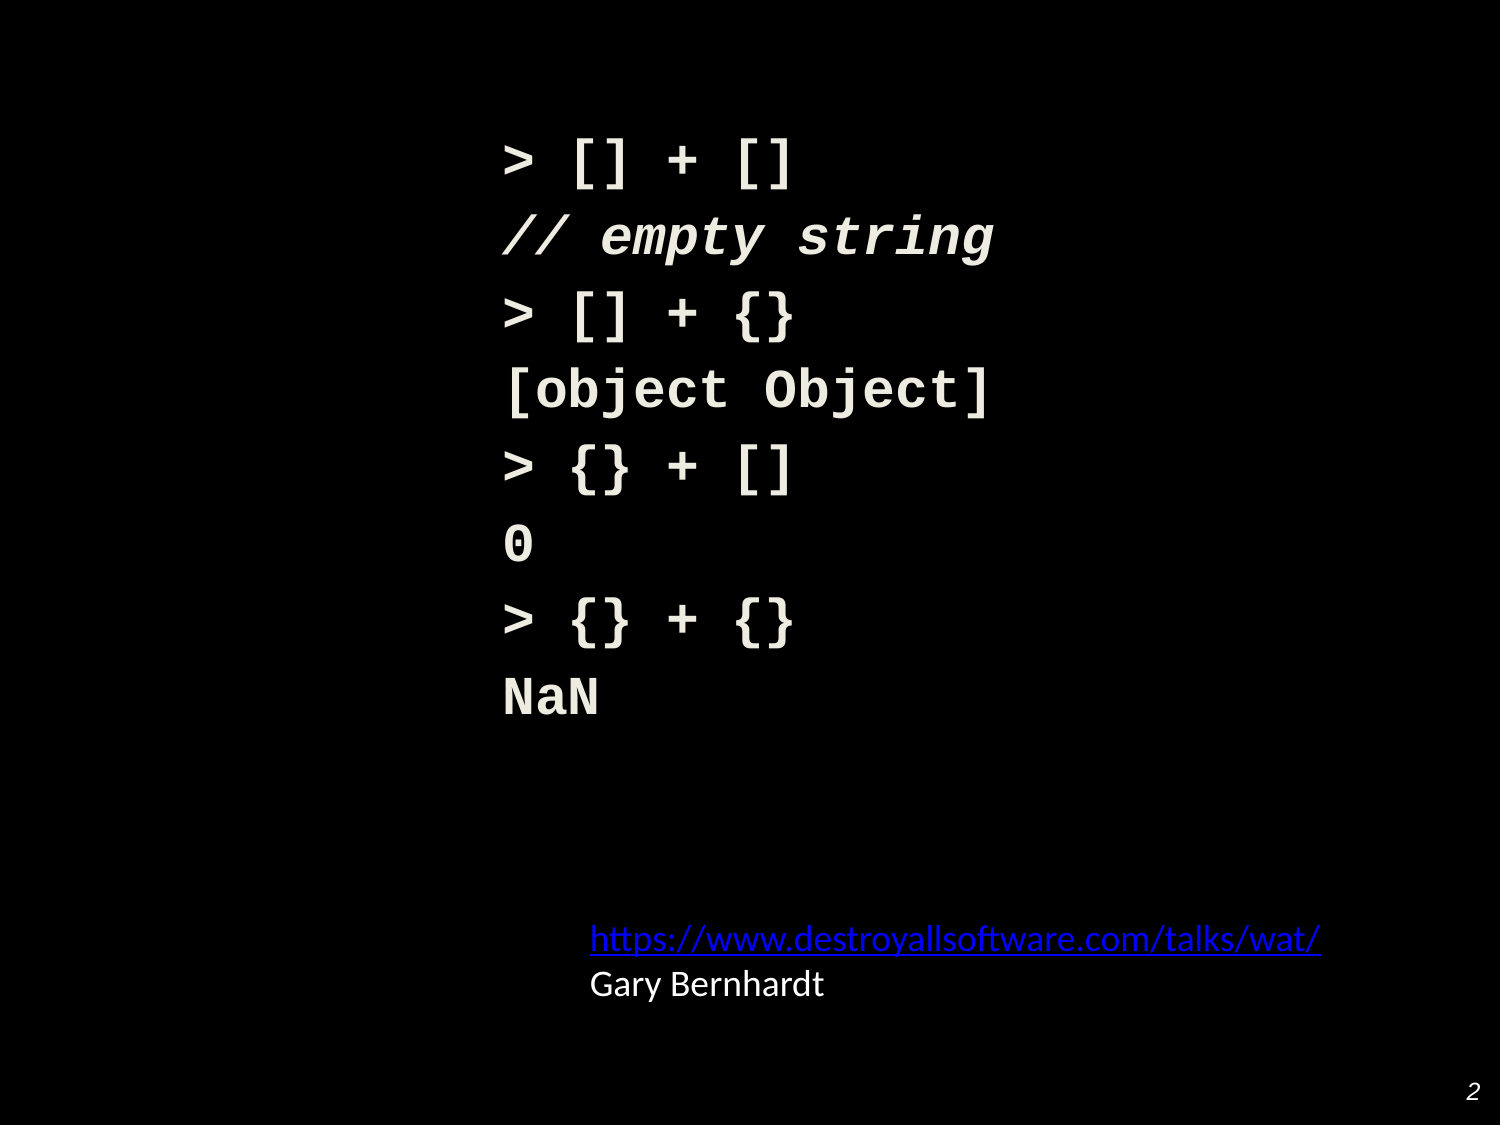

> [] + []
// empty string
> [] + {}
[object Object]
> {} + []
0
> {} + {}
NaN

https://www.destroyallsoftware.com/talks/wat/
Gary Bernhardt
2